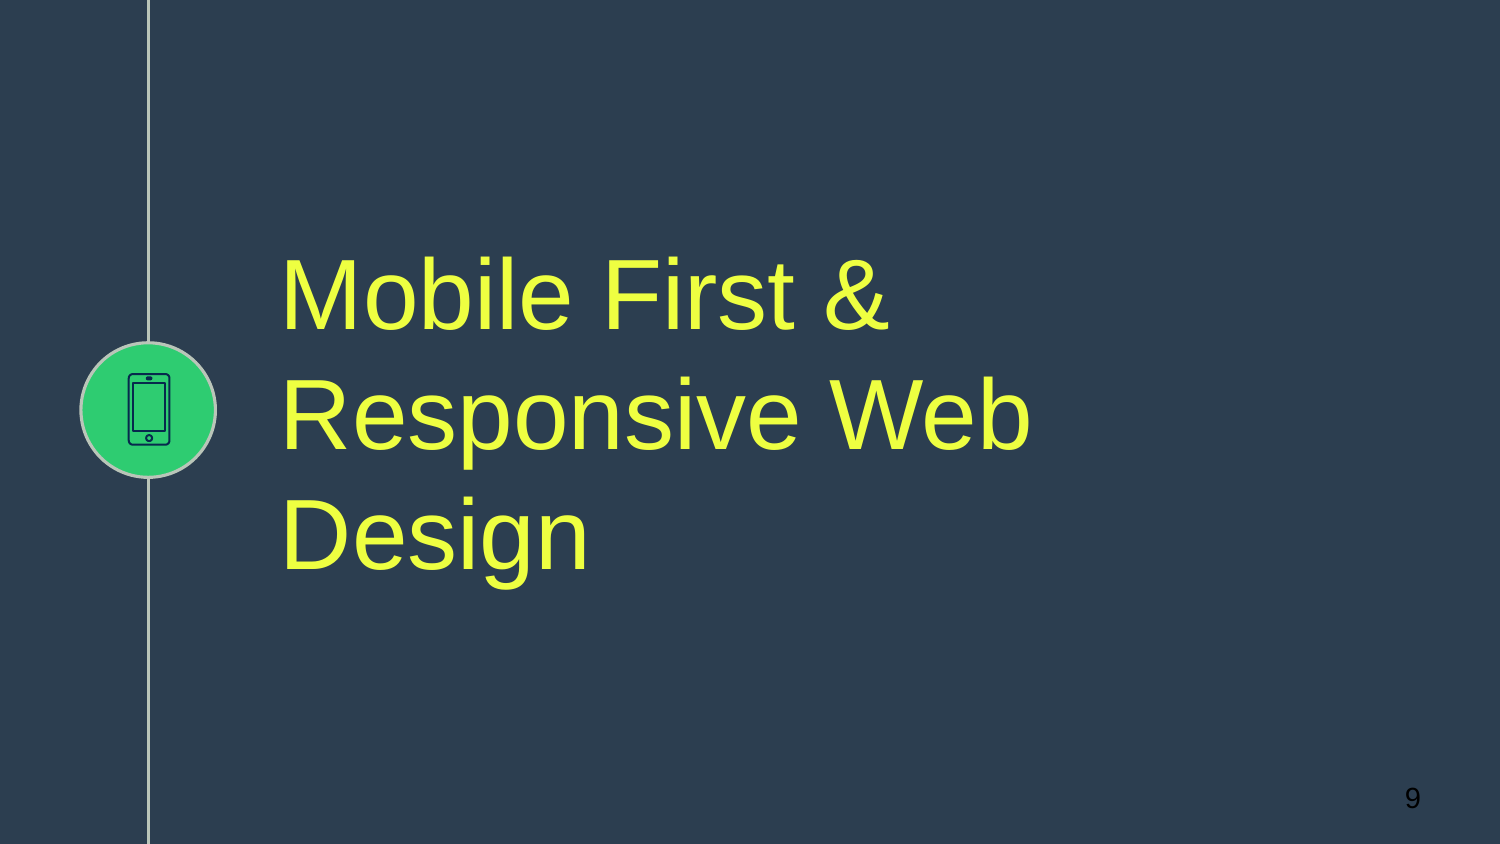

# Mobile First &
Responsive Web Design

9